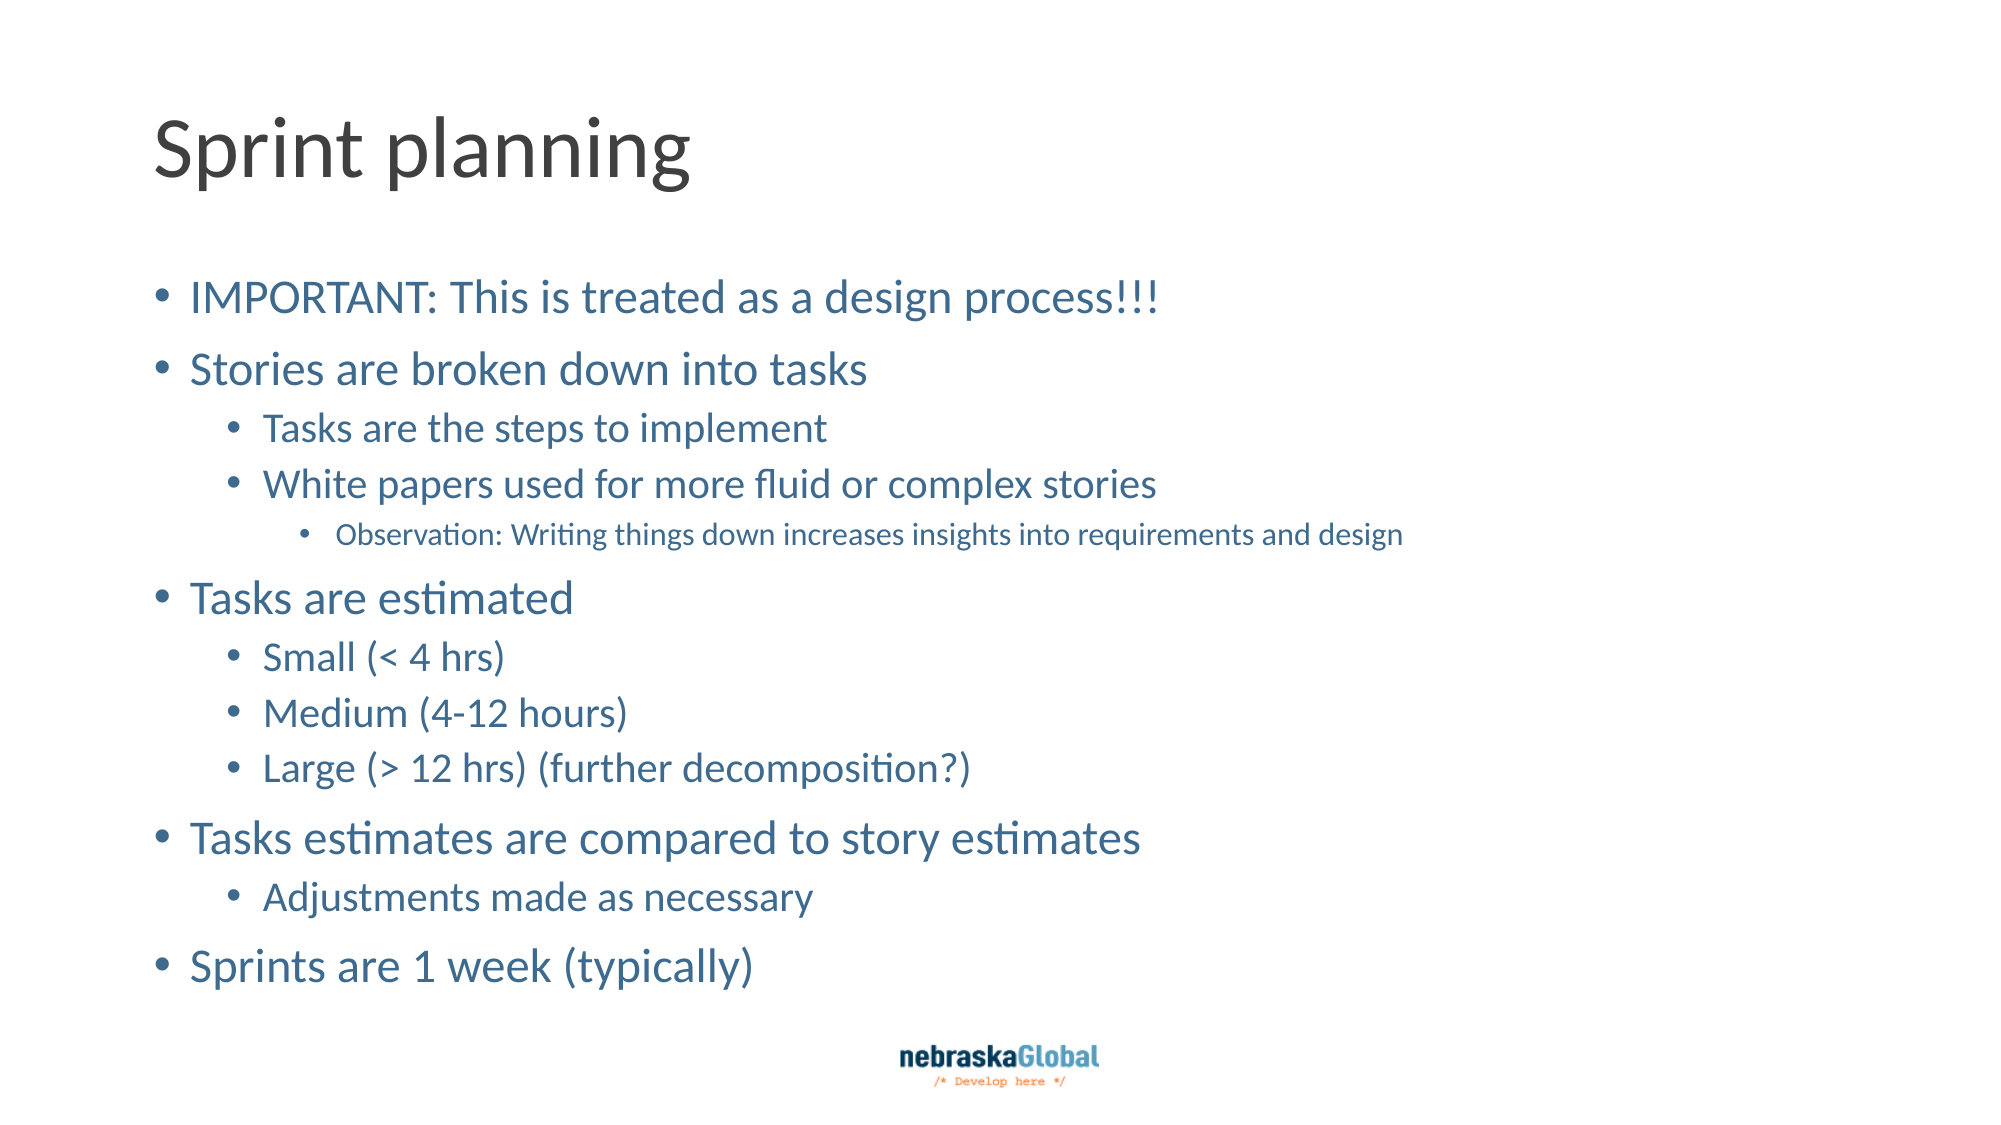

# Sprint planning
IMPORTANT: This is treated as a design process!!!
Stories are broken down into tasks
Tasks are the steps to implement
White papers used for more fluid or complex stories
Observation: Writing things down increases insights into requirements and design
Tasks are estimated
Small (< 4 hrs)
Medium (4-12 hours)
Large (> 12 hrs) (further decomposition?)
Tasks estimates are compared to story estimates
Adjustments made as necessary
Sprints are 1 week (typically)